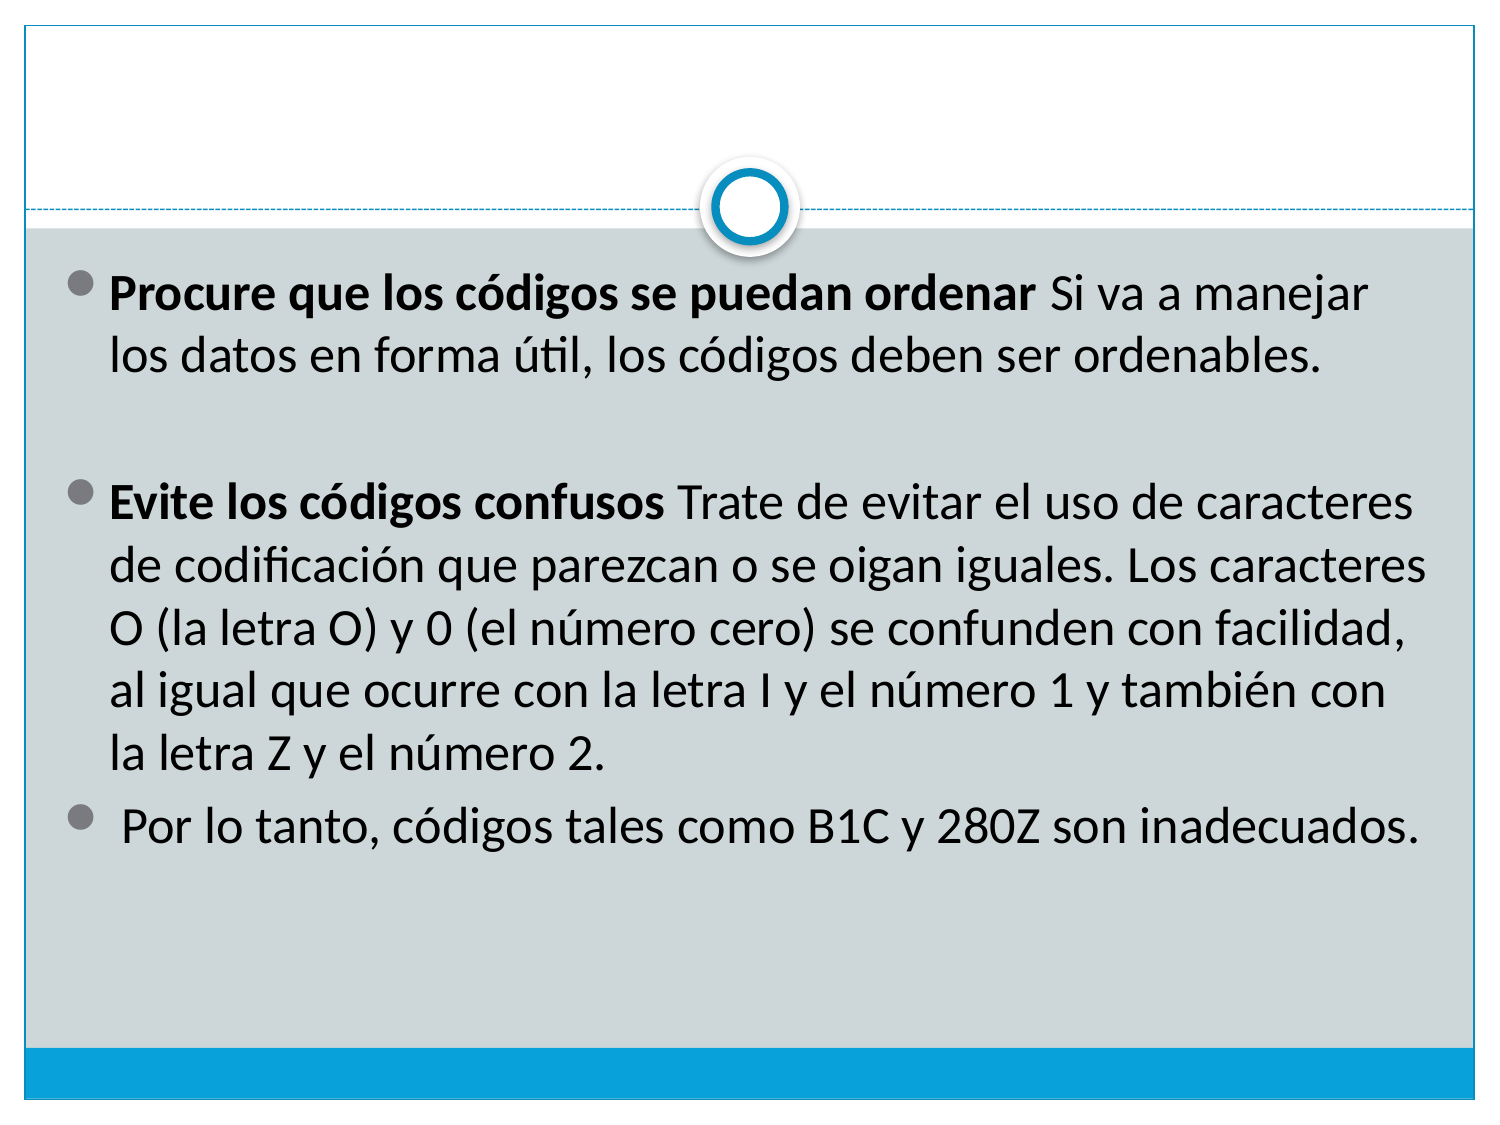

#
Procure que los códigos se puedan ordenar Si va a manejar los datos en forma útil, los códigos deben ser ordenables.

Evite los códigos confusos Trate de evitar el uso de caracteres de codificación que parezcan o se oigan iguales. Los caracteres O (la letra O) y 0 (el número cero) se confunden con facilidad, al igual que ocurre con la letra I y el número 1 y también con la letra Z y el número 2.
 Por lo tanto, códigos tales como B1C y 280Z son inadecuados.